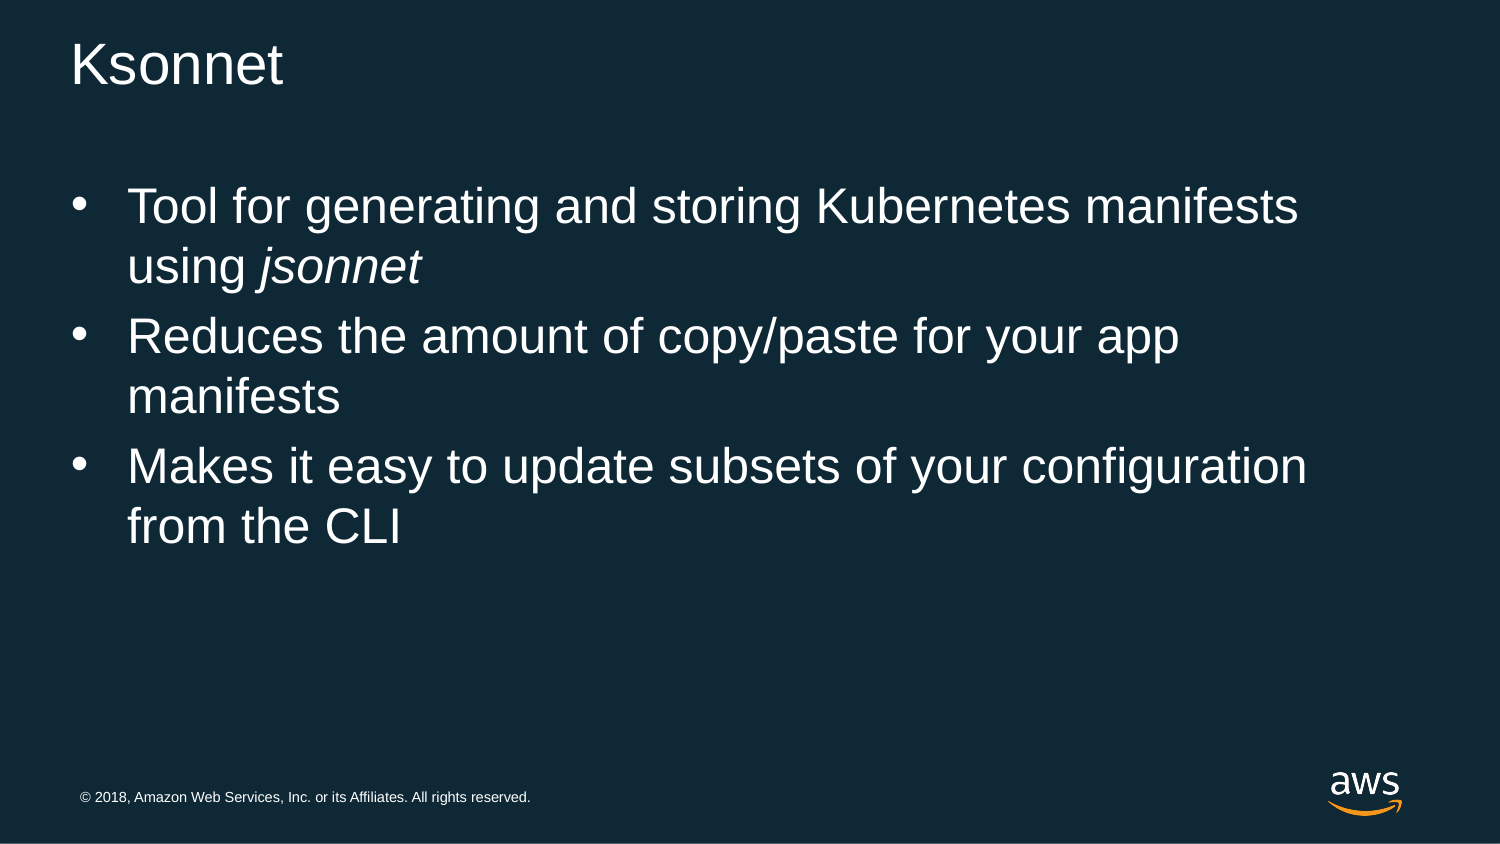

# Ksonnet
Tool for generating and storing Kubernetes manifests using jsonnet
Reduces the amount of copy/paste for your app manifests
Makes it easy to update subsets of your configuration from the CLI